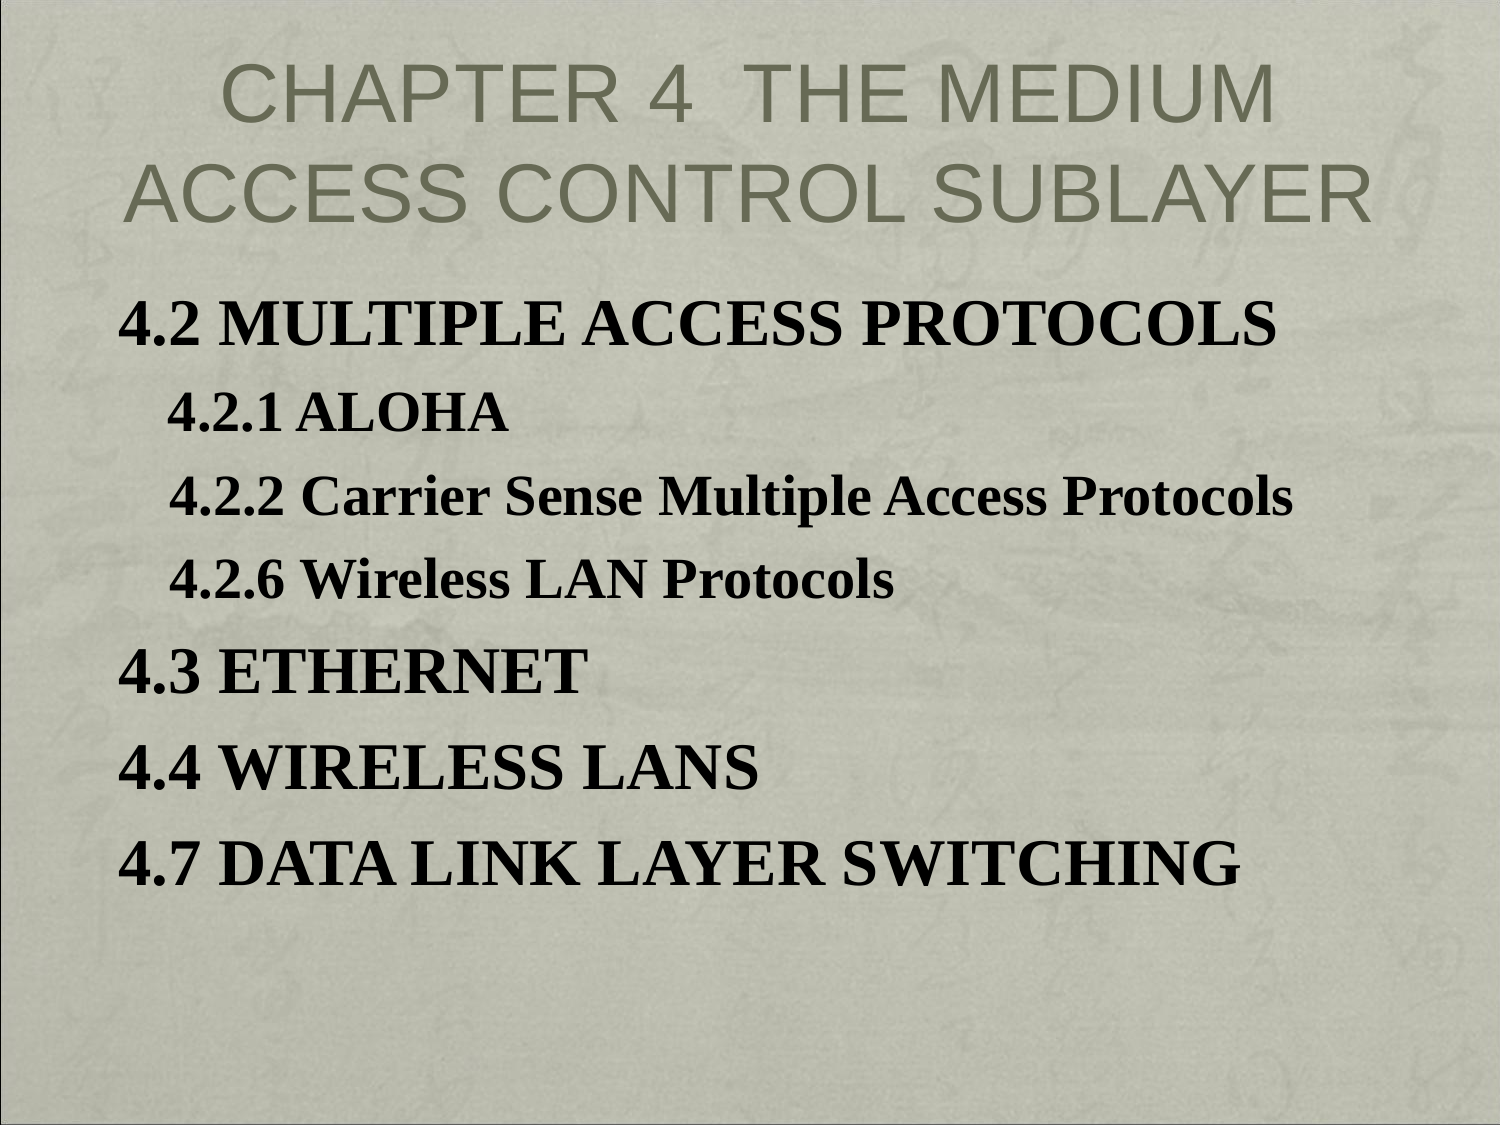

# Chapter 4  The Medium Access Control Sublayer
   4.2 MULTIPLE ACCESS PROTOCOLS
        4.2.1 ALOHA
       4.2.2 Carrier Sense Multiple Access Protocols
       4.2.6 Wireless LAN Protocols
   4.3 ETHERNET
   4.4 WIRELESS LANS
   4.7 DATA LINK LAYER SWITCHING